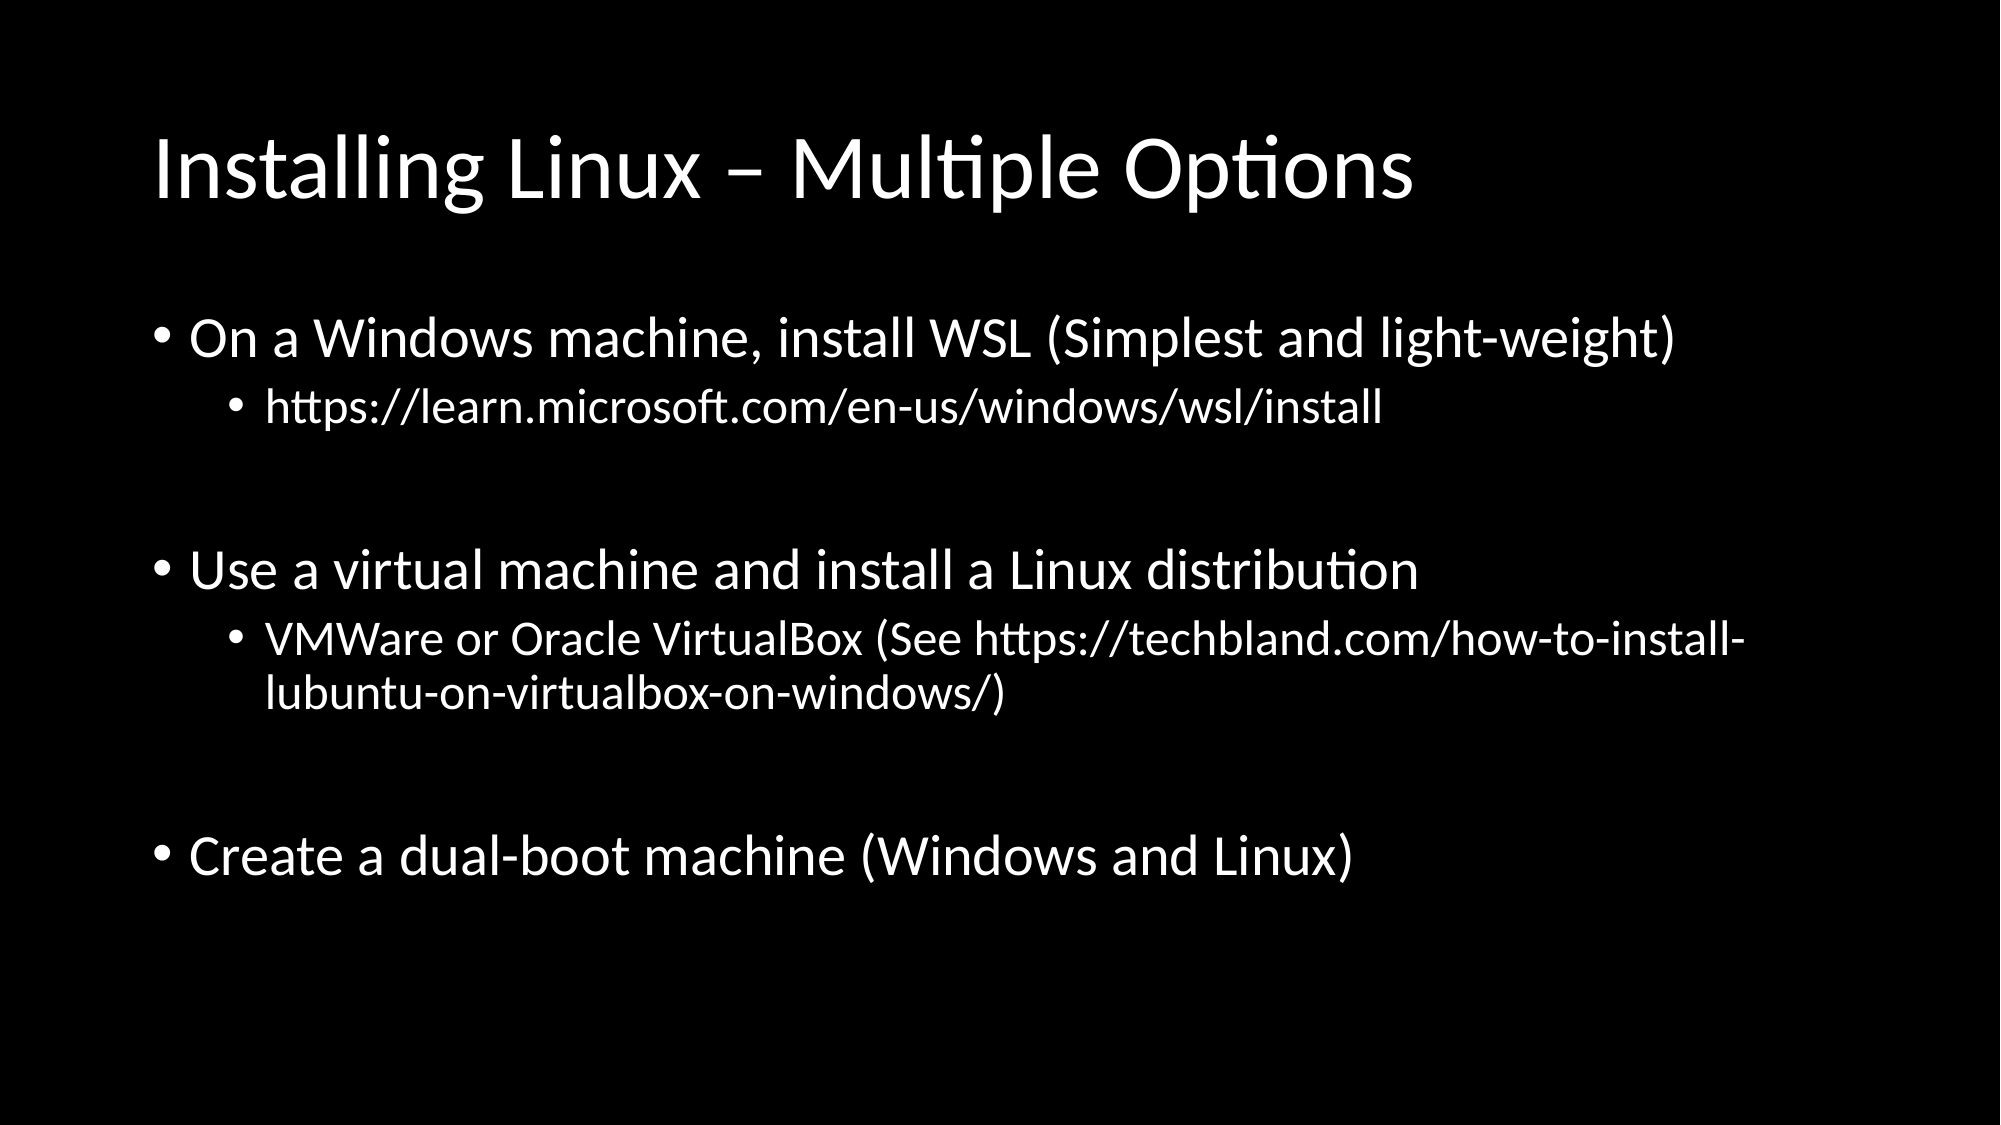

# Installing Linux – Multiple Options
On a Windows machine, install WSL (Simplest and light-weight)
https://learn.microsoft.com/en-us/windows/wsl/install

Use a virtual machine and install a Linux distribution
VMWare or Oracle VirtualBox (See https://techbland.com/how-to-install-lubuntu-on-virtualbox-on-windows/)

Create a dual-boot machine (Windows and Linux)